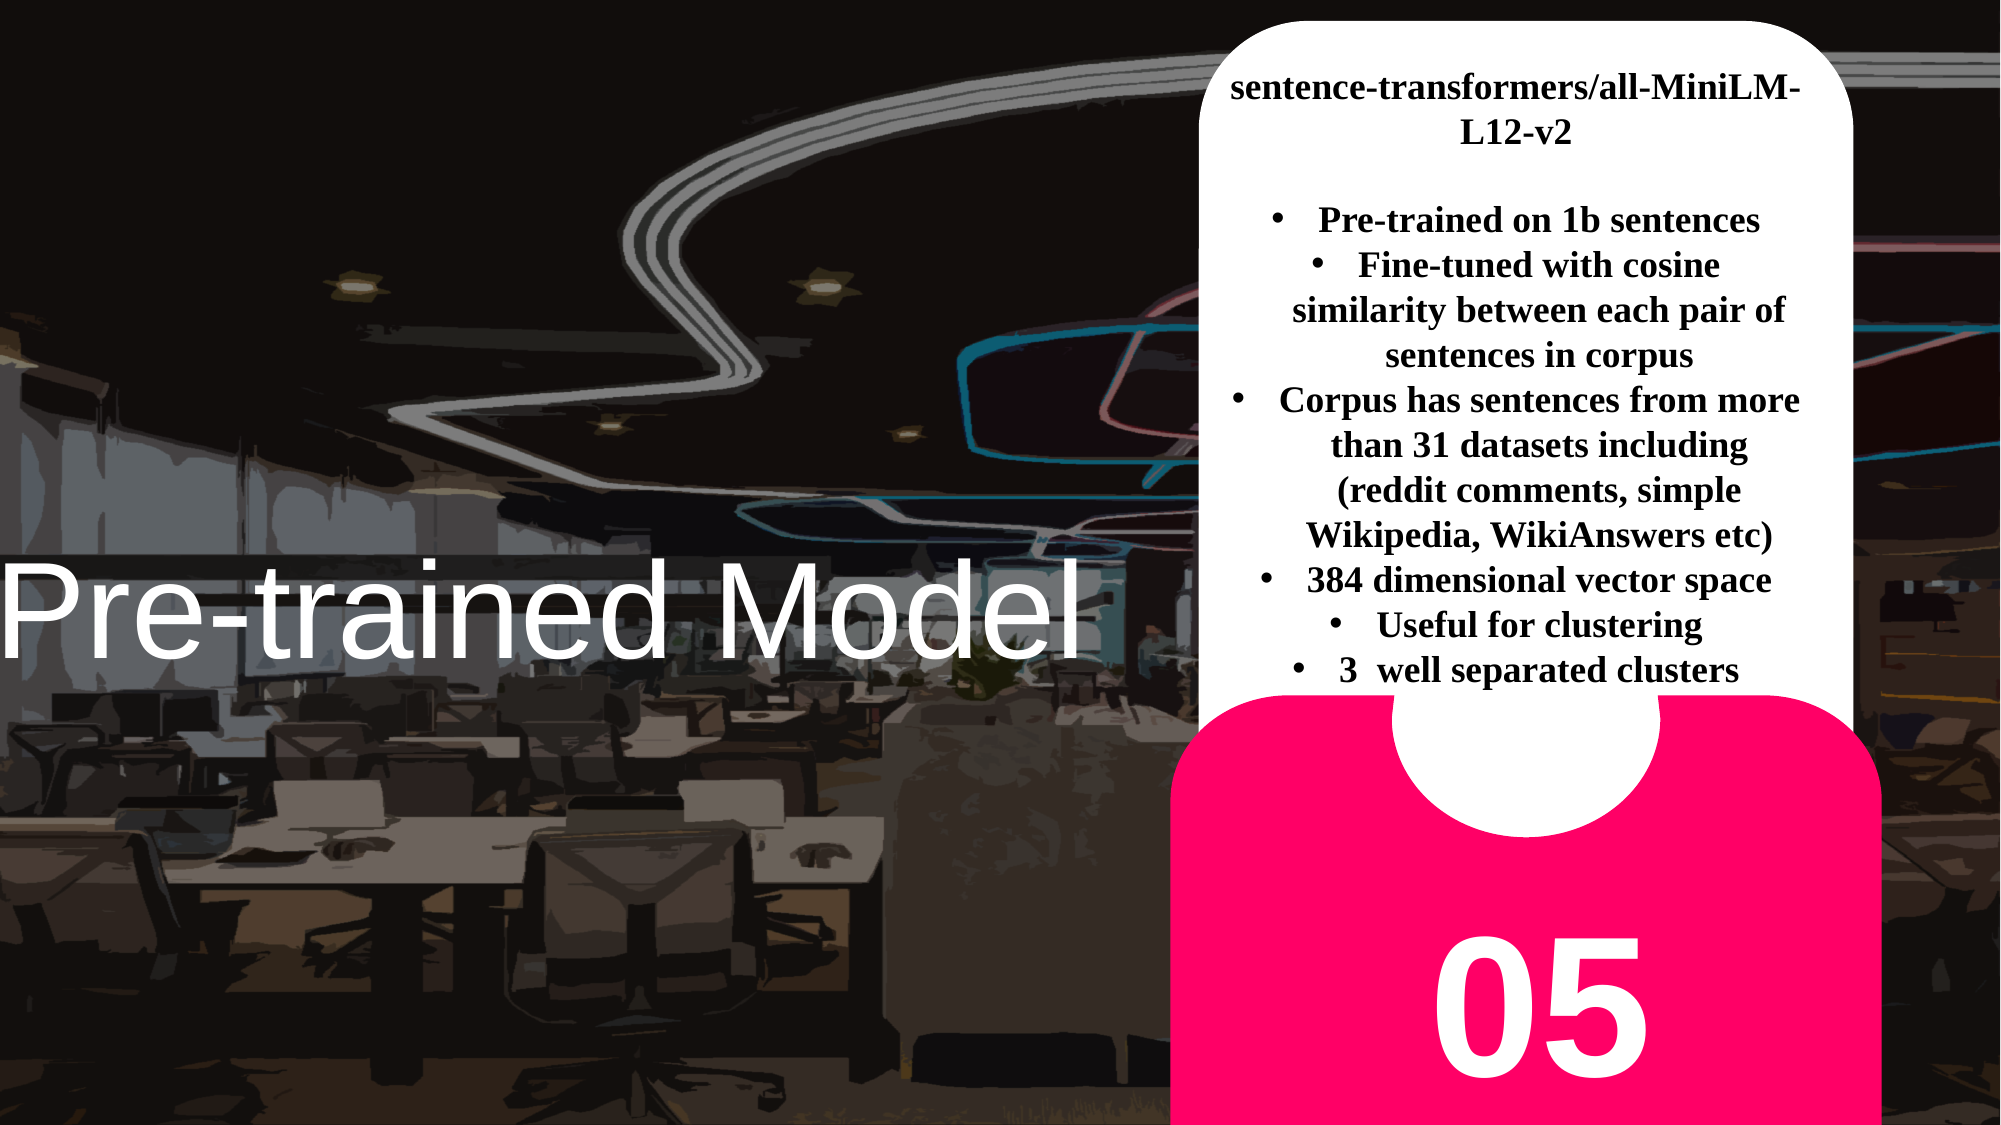

sentence-transformers/all-MiniLM-L12-v2
Pre-trained on 1b sentences
Fine-tuned with cosine similarity between each pair of sentences in corpus
Corpus has sentences from more than 31 datasets including (reddit comments, simple Wikipedia, WikiAnswers etc)
384 dimensional vector space
Useful for clustering
3  well separated clusters
Pre-trained Model

05